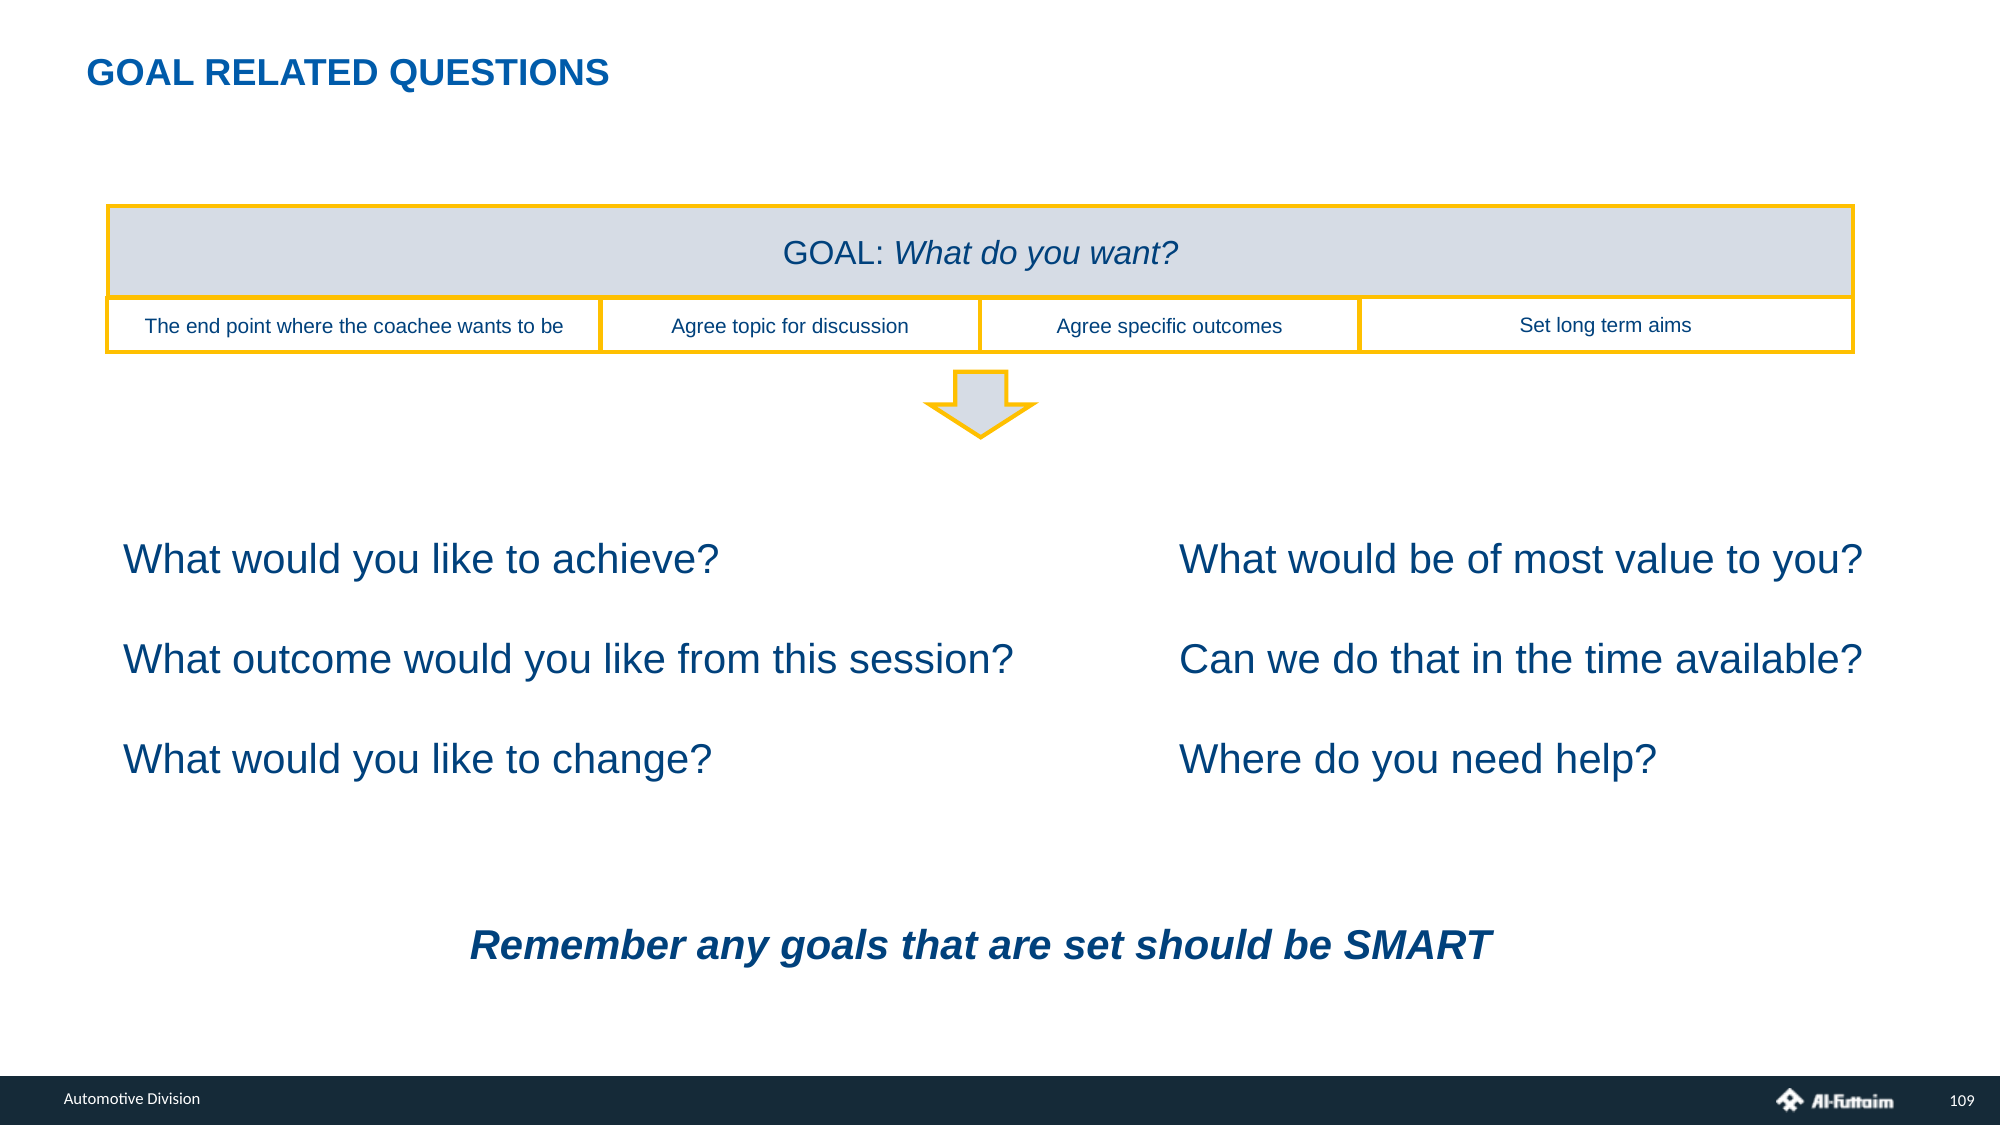

GOAL RELATED QUESTIONS
GOAL: What do you want?
Set long term aims
The end point where the coachee wants to be
Agree topic for discussion
Agree specific outcomes

What would you like to achieve?
What outcome would you like from this session?
What would you like to change?
What would be of most value to you?
Can we do that in the time available?
Where do you need help?
Remember any goals that are set should be SMART